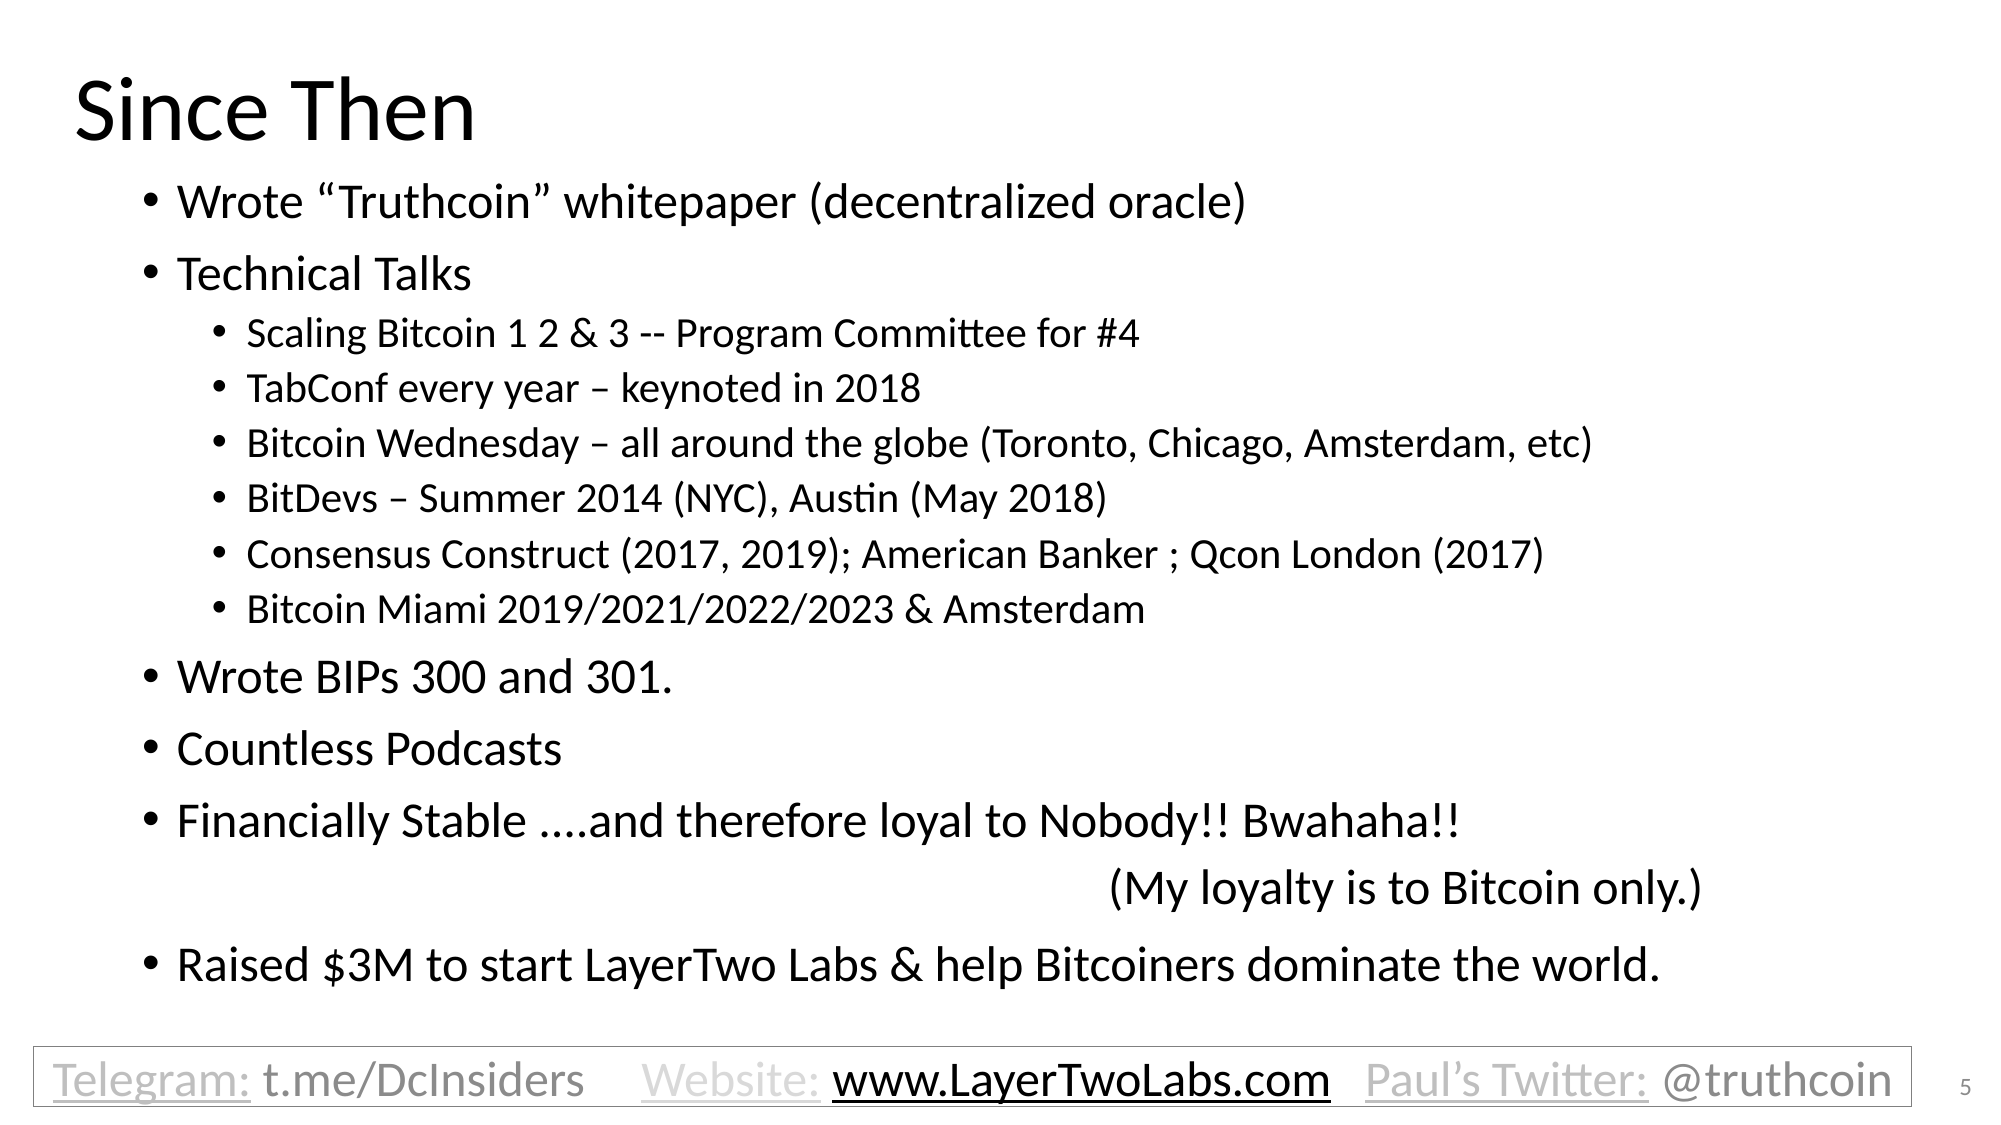

Since Then
Wrote “Truthcoin” whitepaper (decentralized oracle)
Technical Talks
Scaling Bitcoin 1 2 & 3 -- Program Committee for #4
TabConf every year – keynoted in 2018
Bitcoin Wednesday – all around the globe (Toronto, Chicago, Amsterdam, etc)
BitDevs – Summer 2014 (NYC), Austin (May 2018)
Consensus Construct (2017, 2019); American Banker ; Qcon London (2017)
Bitcoin Miami 2019/2021/2022/2023 & Amsterdam
Wrote BIPs 300 and 301.
Countless Podcasts
Financially Stable ....and therefore loyal to Nobody!! Bwahaha!!

Raised $3M to start LayerTwo Labs & help Bitcoiners dominate the world.
(My loyalty is to Bitcoin only.)
Telegram: t.me/DcInsiders     Website: www.LayerTwoLabs.com   Paul’s Twitter: @truthcoin
5